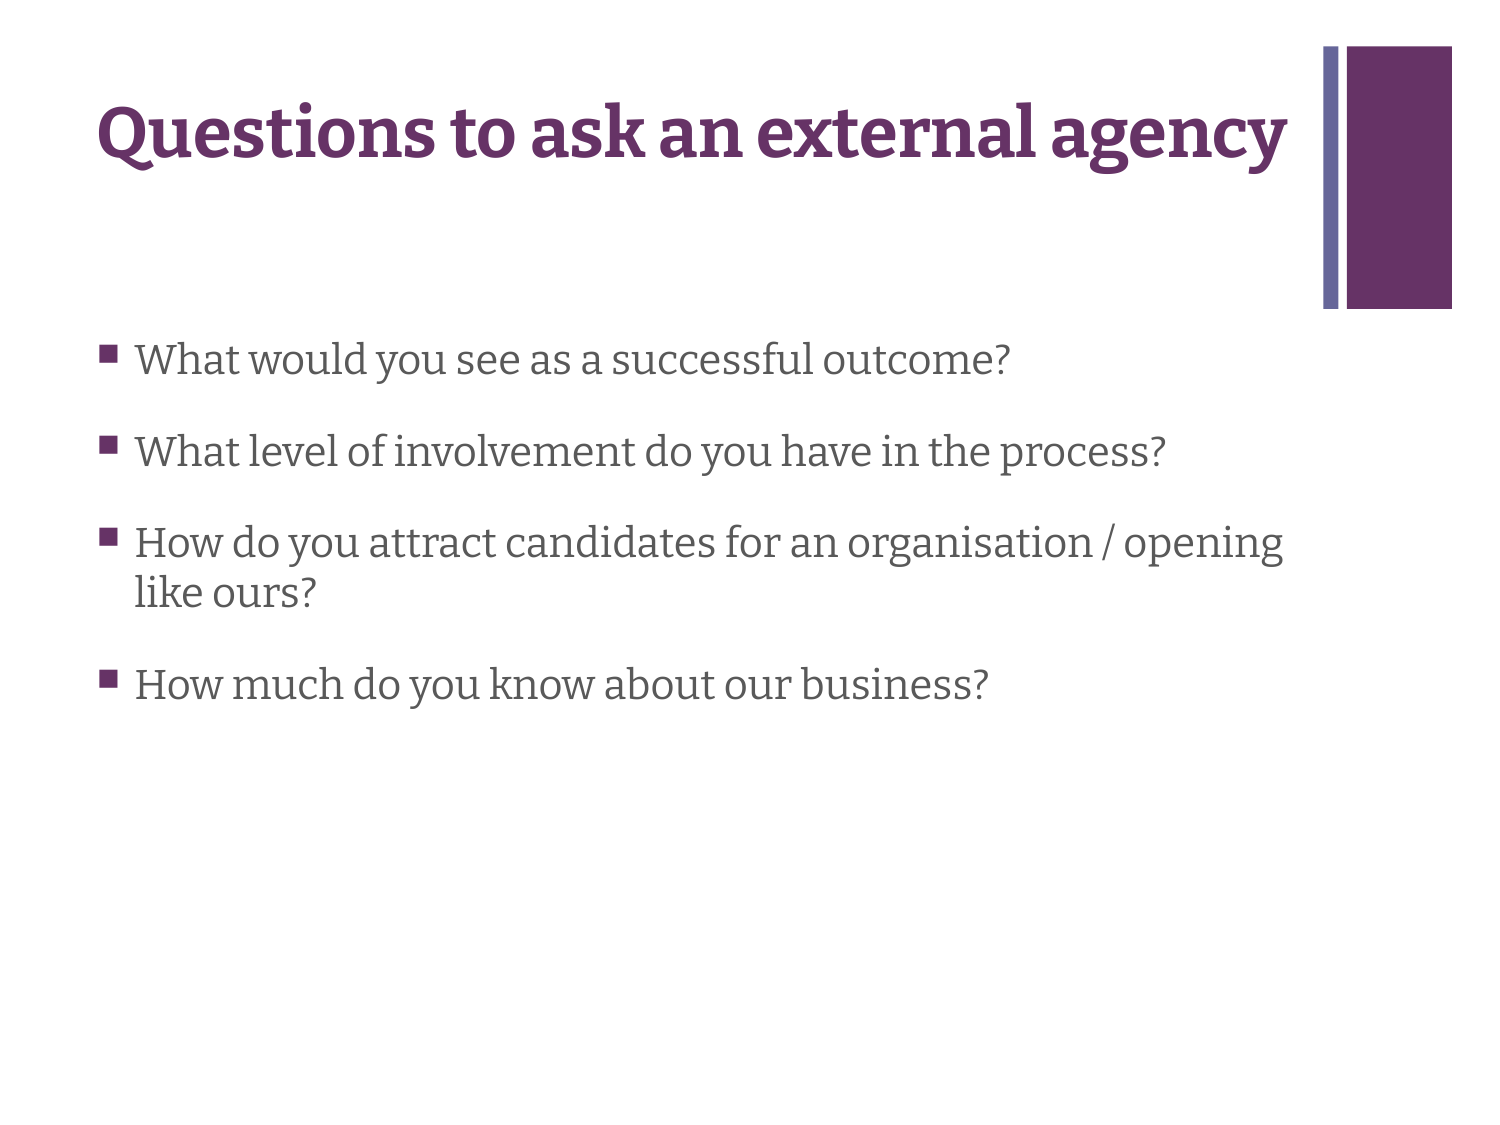

# Questions to ask an external agency
What would you see as a successful outcome?
What level of involvement do you have in the process?
How do you attract candidates for an organisation / opening like ours?
How much do you know about our business?